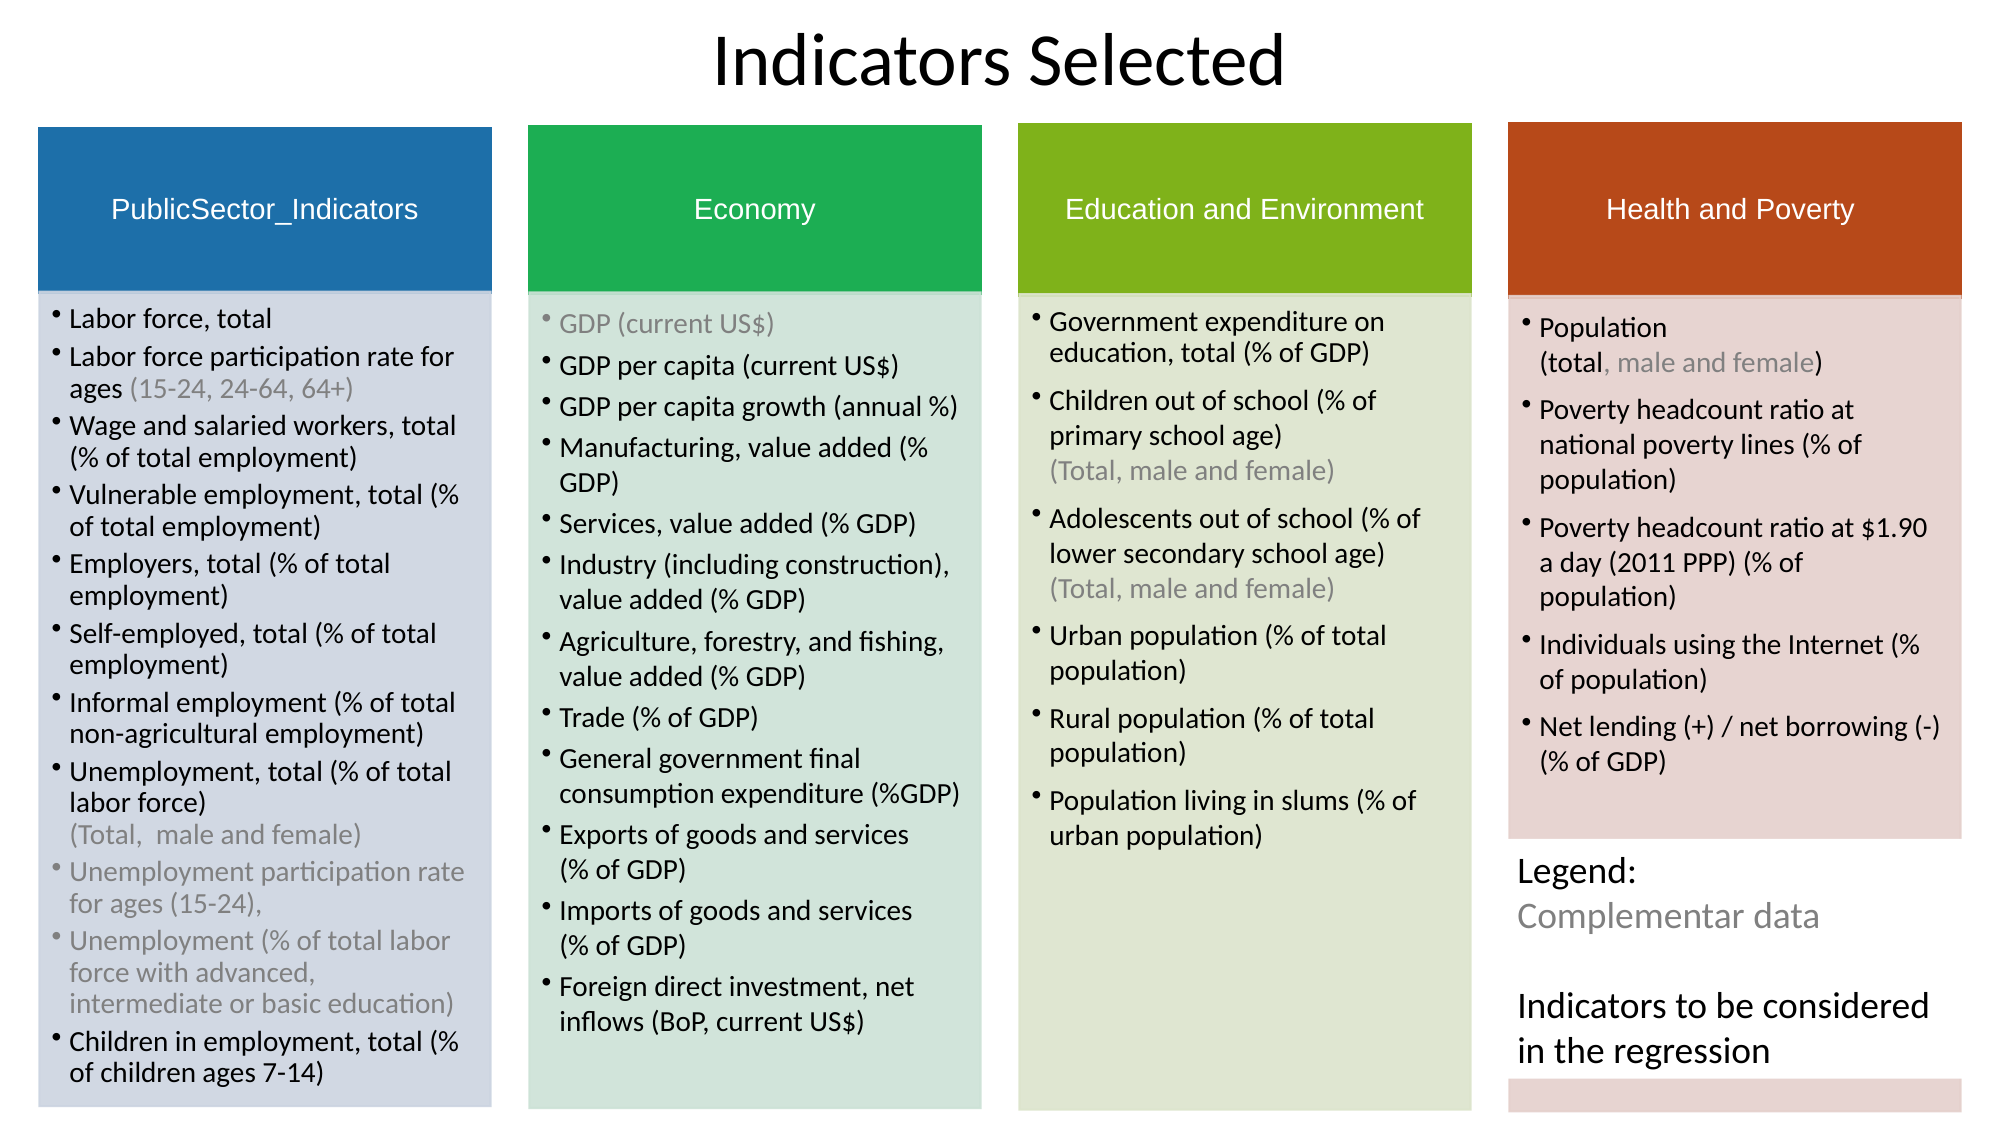

Indicators Selected
PublicSector_Indicators
Labor force, total
Labor force participation rate for ages (15-24, 24-64, 64+)
Wage and salaried workers, total (% of total employment)
Vulnerable employment, total (% of total employment)
Employers, total (% of total employment)
Self-employed, total (% of total employment)
Informal employment (% of total non-agricultural employment)
Unemployment, total (% of total labor force)
(Total,  male and female)
Unemployment participation rate for ages (15-24),
Unemployment (% of total labor force with advanced, intermediate or basic education)
Children in employment, total (% of children ages 7-14)
Economy
GDP (current US$)
GDP per capita (current US$)
GDP per capita growth (annual %)
Manufacturing, value added (% GDP)
Services, value added (% GDP)
Industry (including construction), value added (% GDP)
Agriculture, forestry, and fishing, value added (% GDP)
Trade (% of GDP)
General government final consumption expenditure (%GDP)
Exports of goods and services    (% of GDP)
Imports of goods and services    (% of GDP)
Foreign direct investment, net inflows (BoP, current US$)
Education and Environment
Government expenditure on education, total (% of GDP)
Children out of school (% of primary school age)
(Total, male and female)
Adolescents out of school (% of lower secondary school age) (Total, male and female)
Urban population (% of total population)
Rural population (% of total population)
Population living in slums (% of urban population)
Health and Poverty
Population
(total, male and female)
Poverty headcount ratio at national poverty lines (% of population)
Poverty headcount ratio at $1.90 a day (2011 PPP) (% of population)
Individuals using the Internet (% of population)
Net lending (+) / net borrowing (-) (% of GDP)

Legend:
Complementar data

Indicators to be considered in the regression